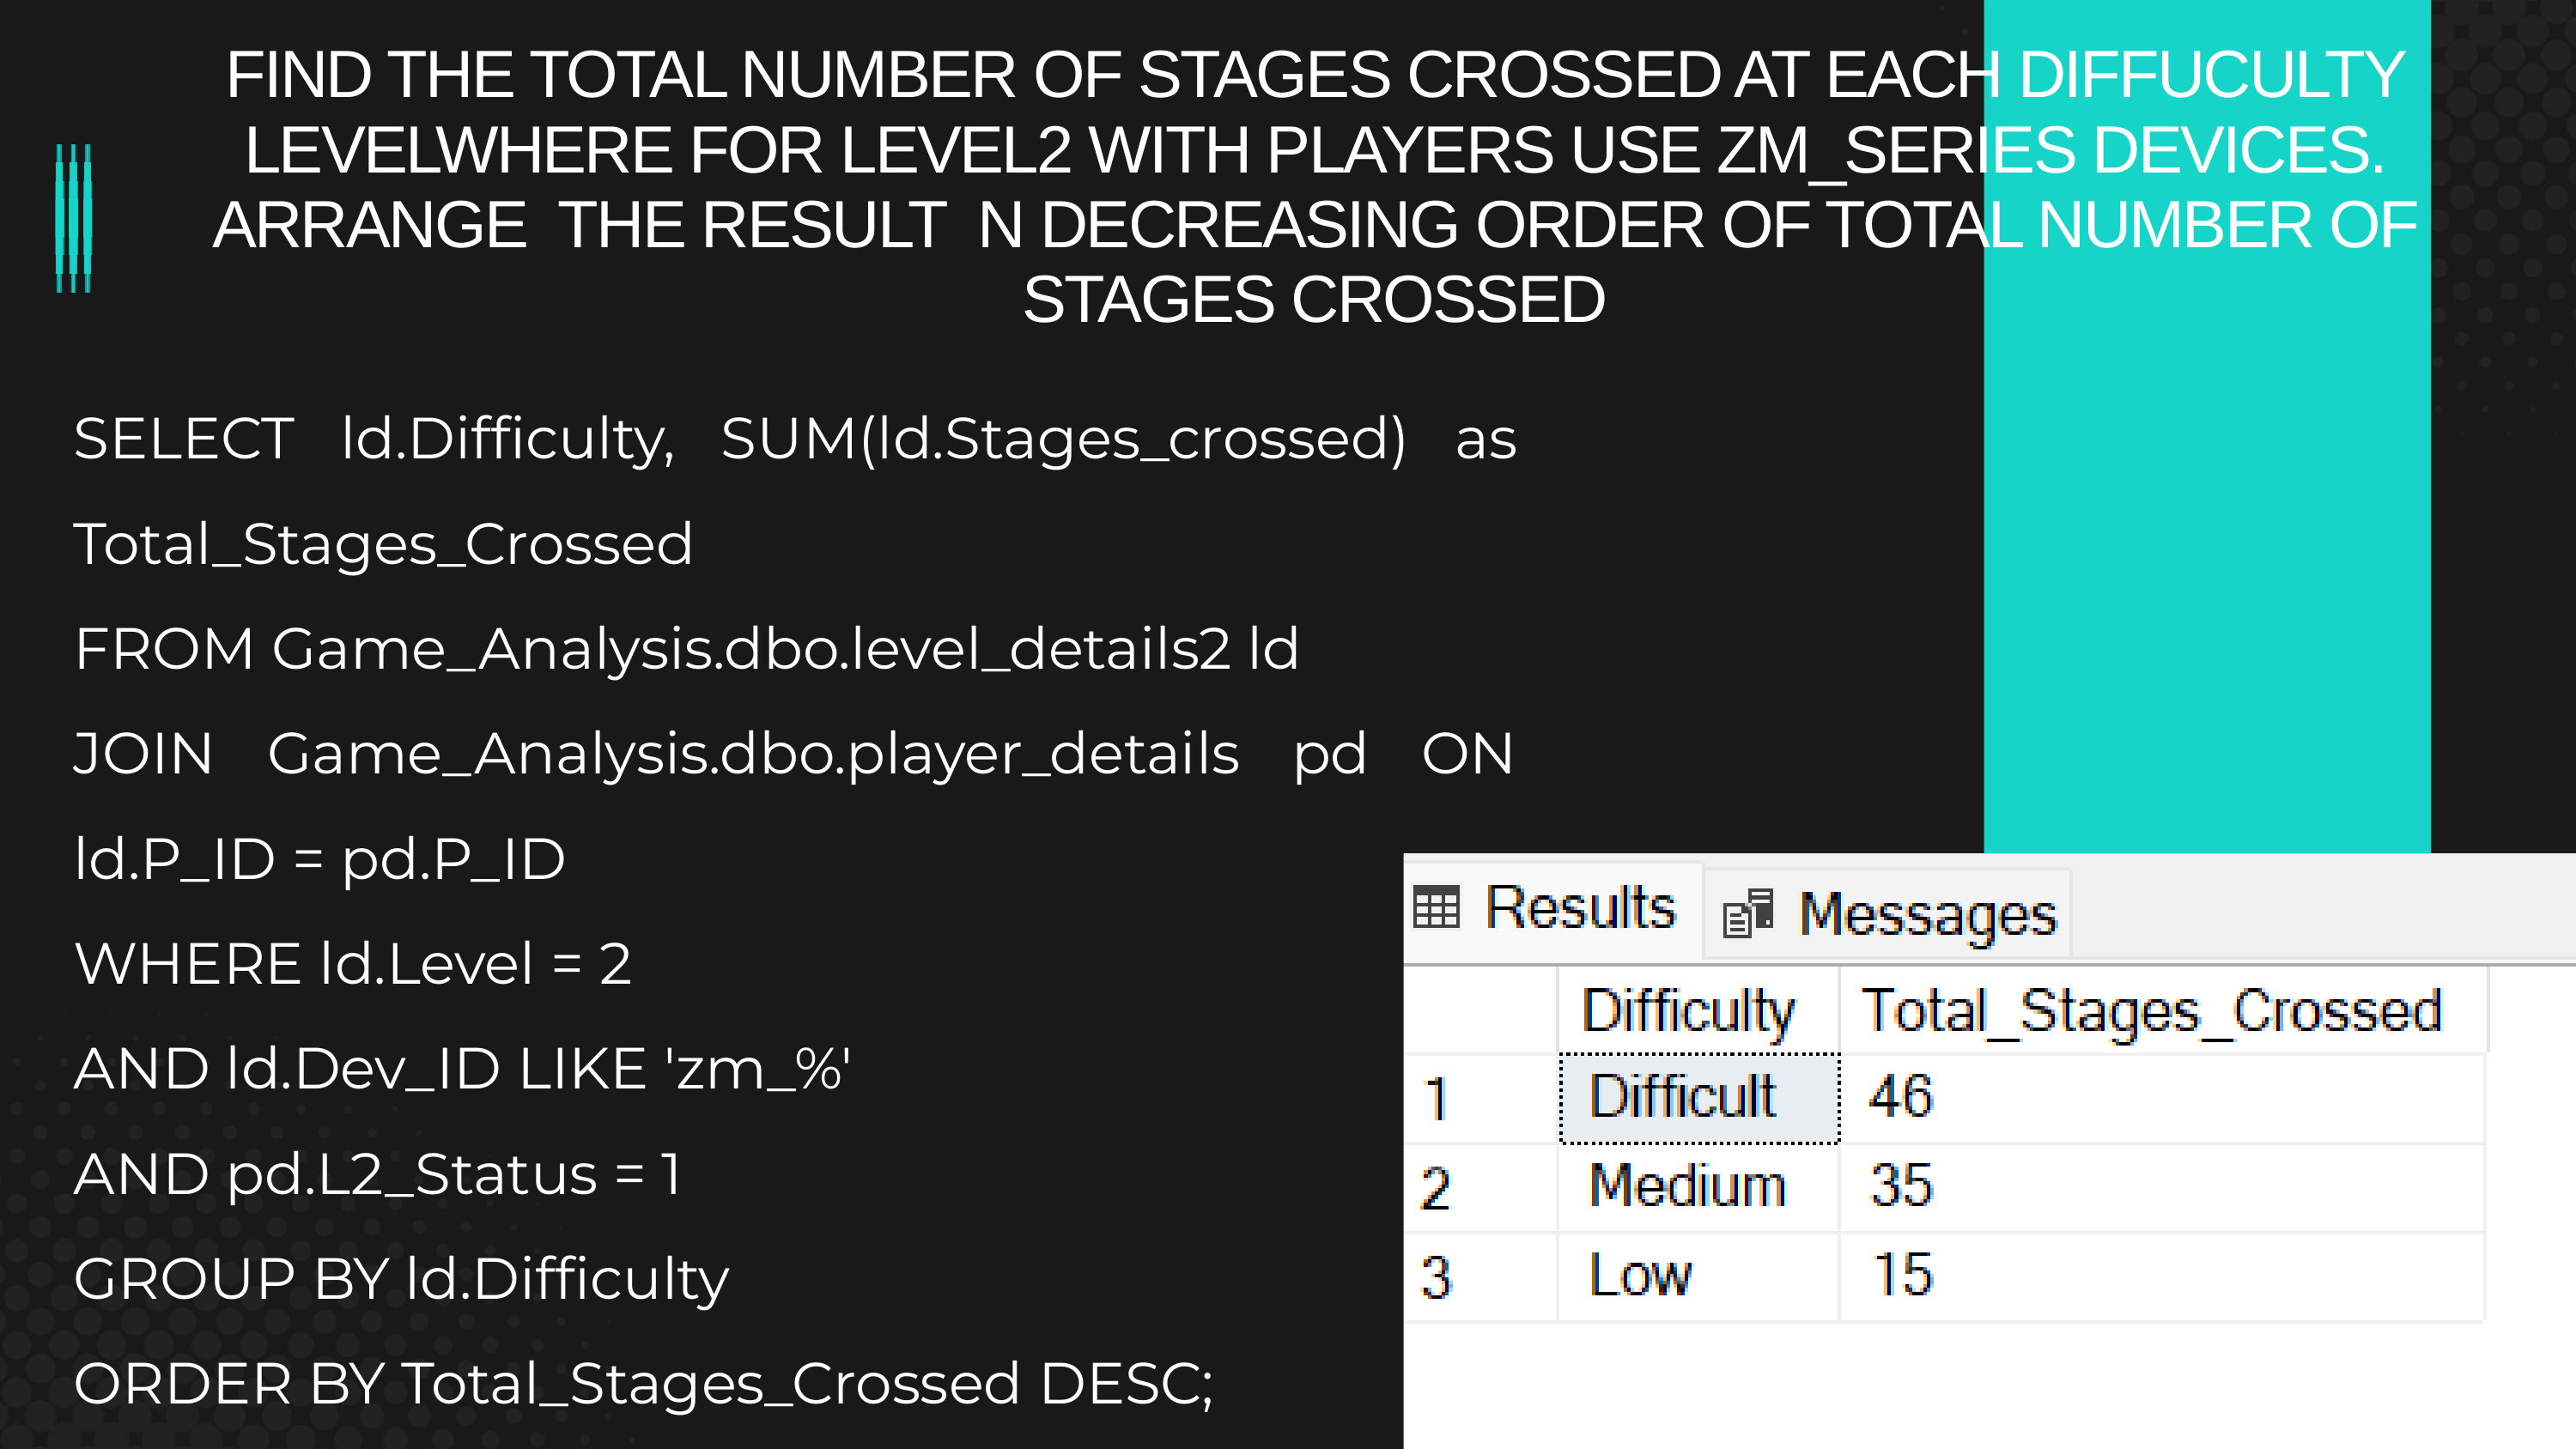

FIND THE TOTAL NUMBER OF STAGES CROSSED AT EACH DIFFUCULTY LEVELWHERE FOR LEVEL2 WITH PLAYERS USE ZM_SERIES DEVICES. ARRANGE  THE RESULT  N DECREASING ORDER OF TOTAL NUMBER OF STAGES CROSSED

SELECT ld.Difficulty, SUM(ld.Stages_crossed) as Total_Stages_Crossed
FROM Game_Analysis.dbo.level_details2 ld
JOIN Game_Analysis.dbo.player_details pd ON ld.P_ID = pd.P_ID
WHERE ld.Level = 2
AND ld.Dev_ID LIKE 'zm_%'
AND pd.L2_Status = 1
GROUP BY ld.Difficulty
ORDER BY Total_Stages_Crossed DESC;